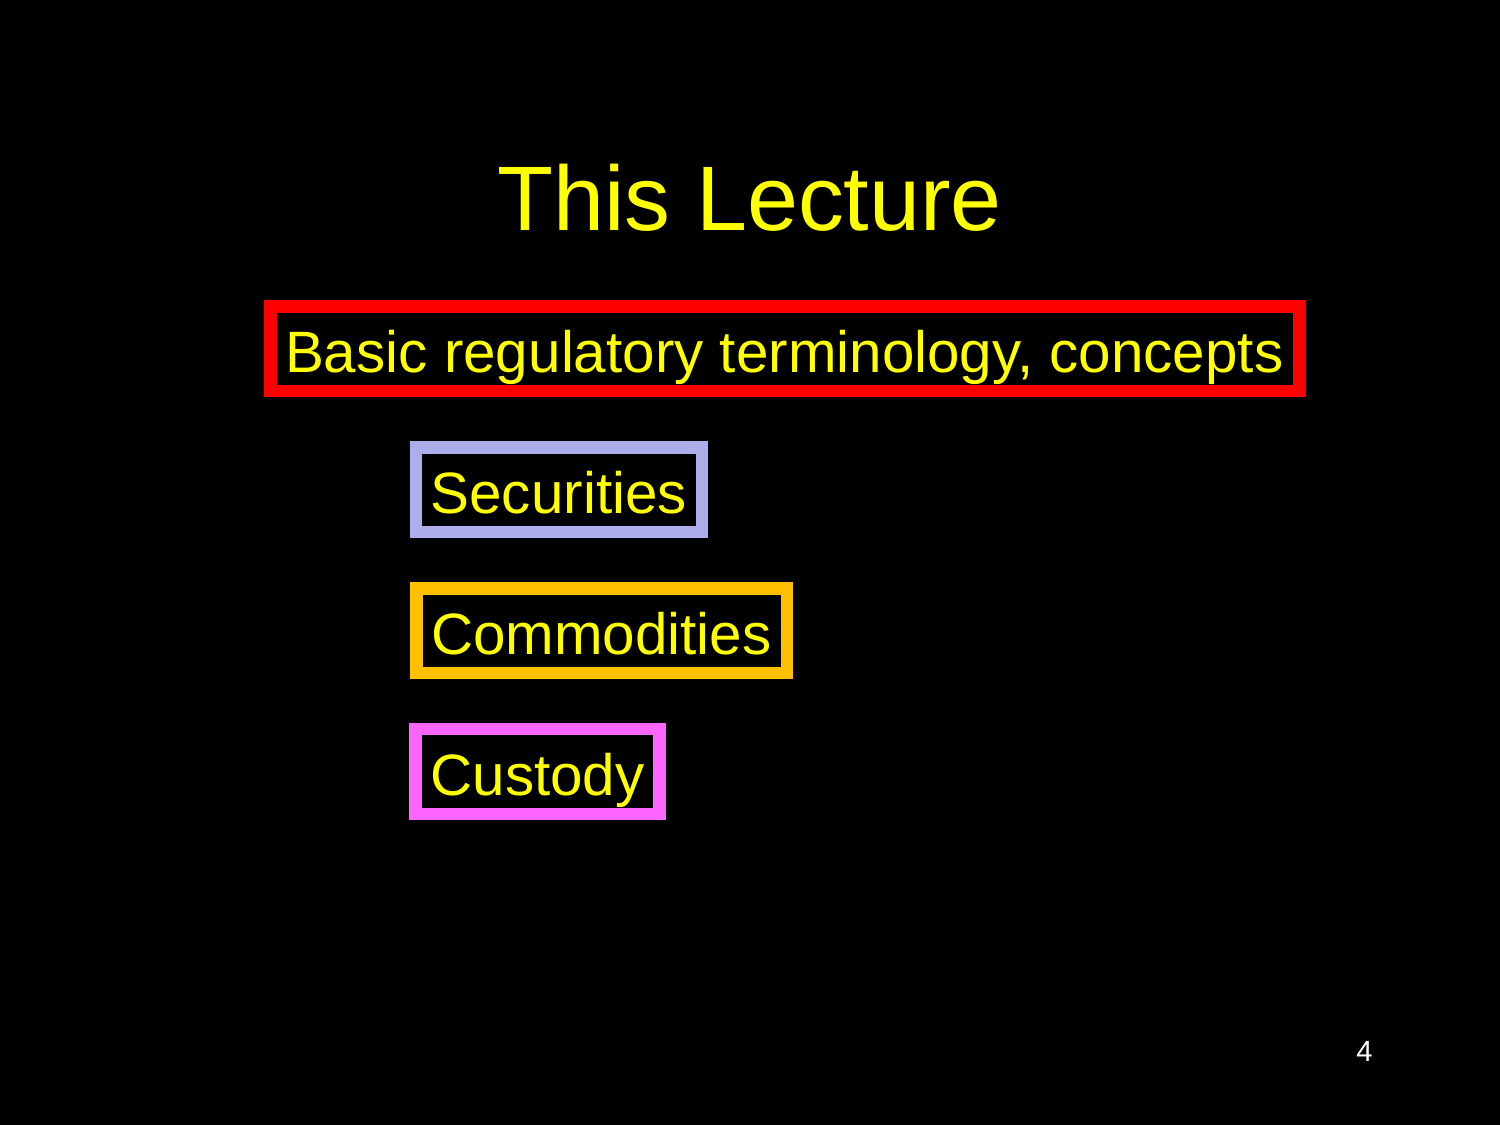

# This Lecture
Basic regulatory terminology, concepts
Securities
Commodities
Custody
4